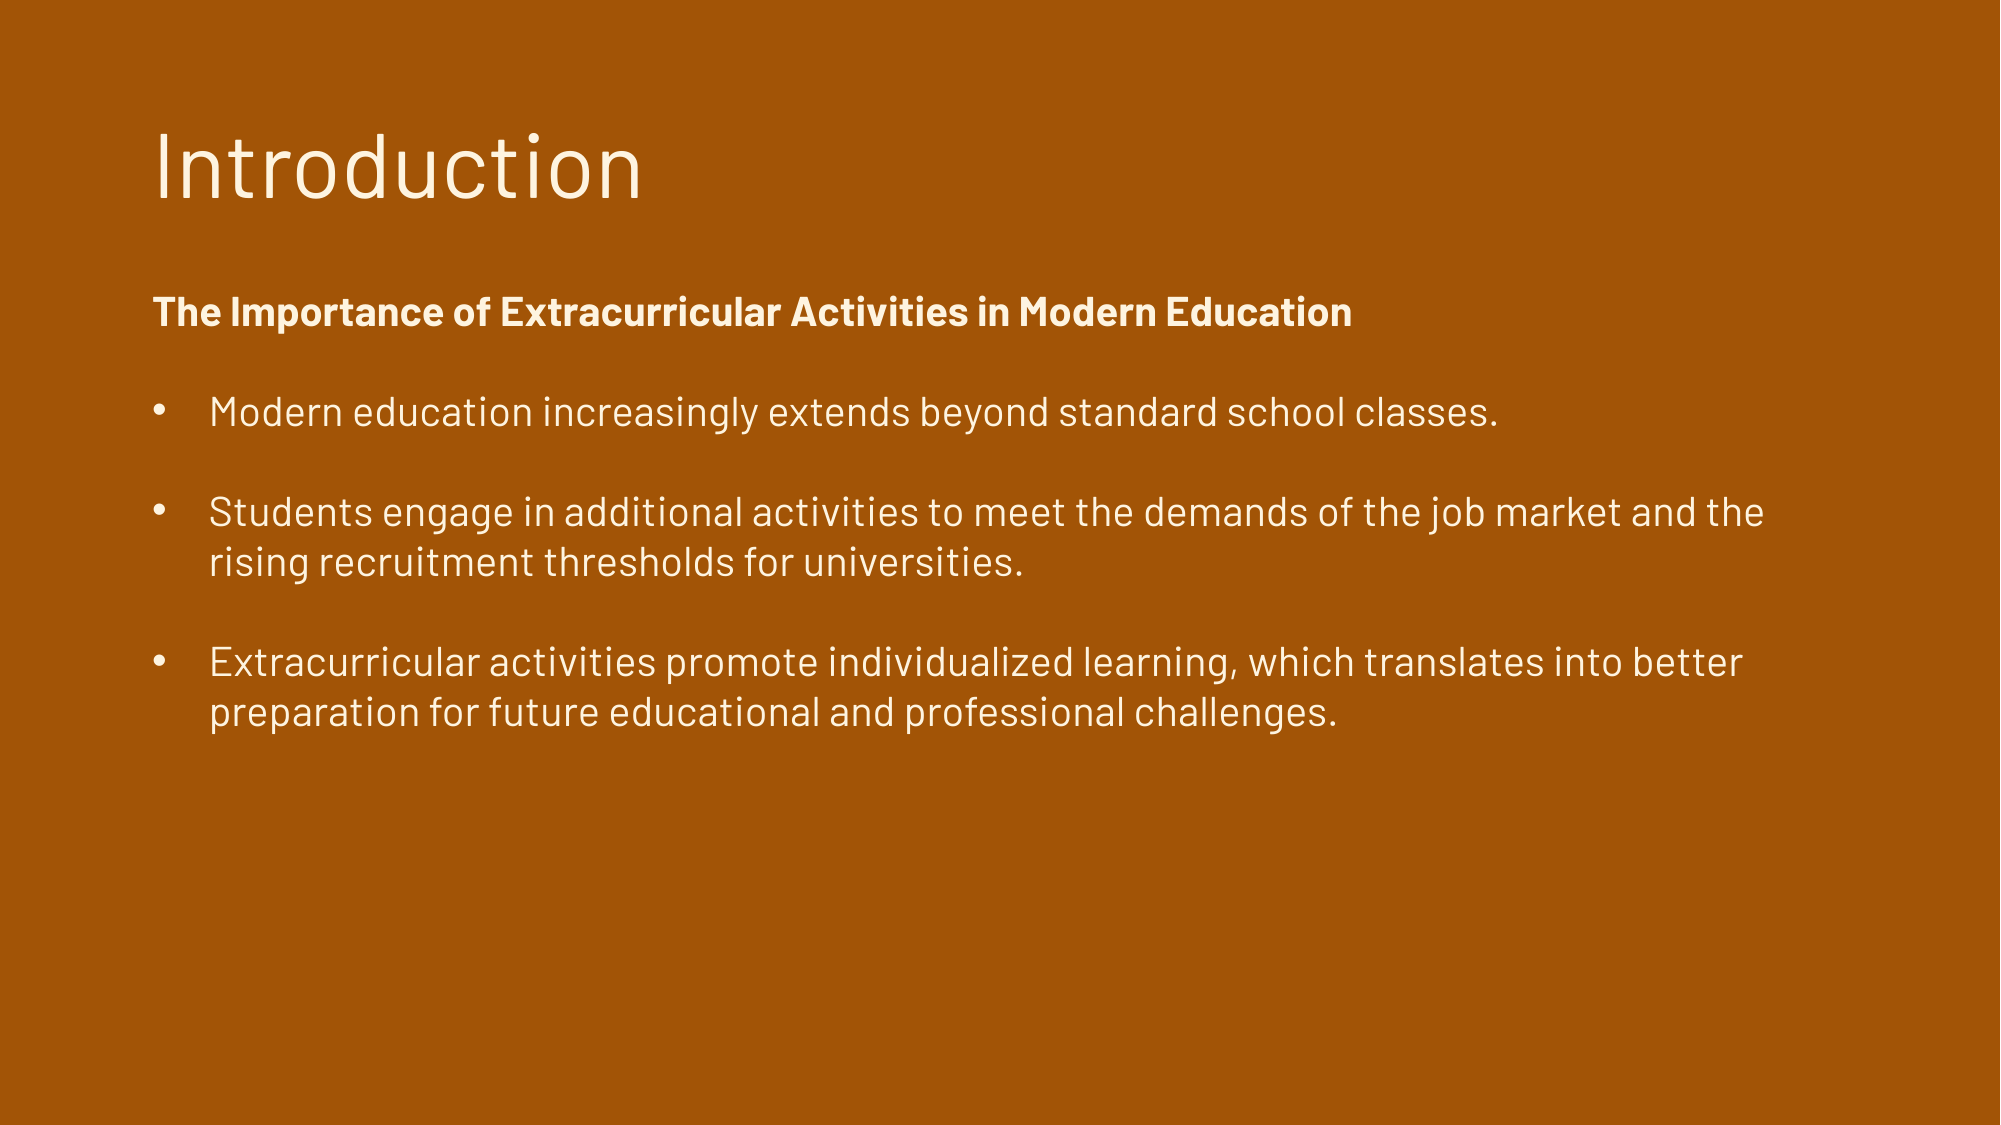

# Introduction
The Importance of Extracurricular Activities in Modern Education

Modern education increasingly extends beyond standard school classes.

Students engage in additional activities to meet the demands of the job market and the rising recruitment thresholds for universities.

Extracurricular activities promote individualized learning, which translates into better preparation for future educational and professional challenges.